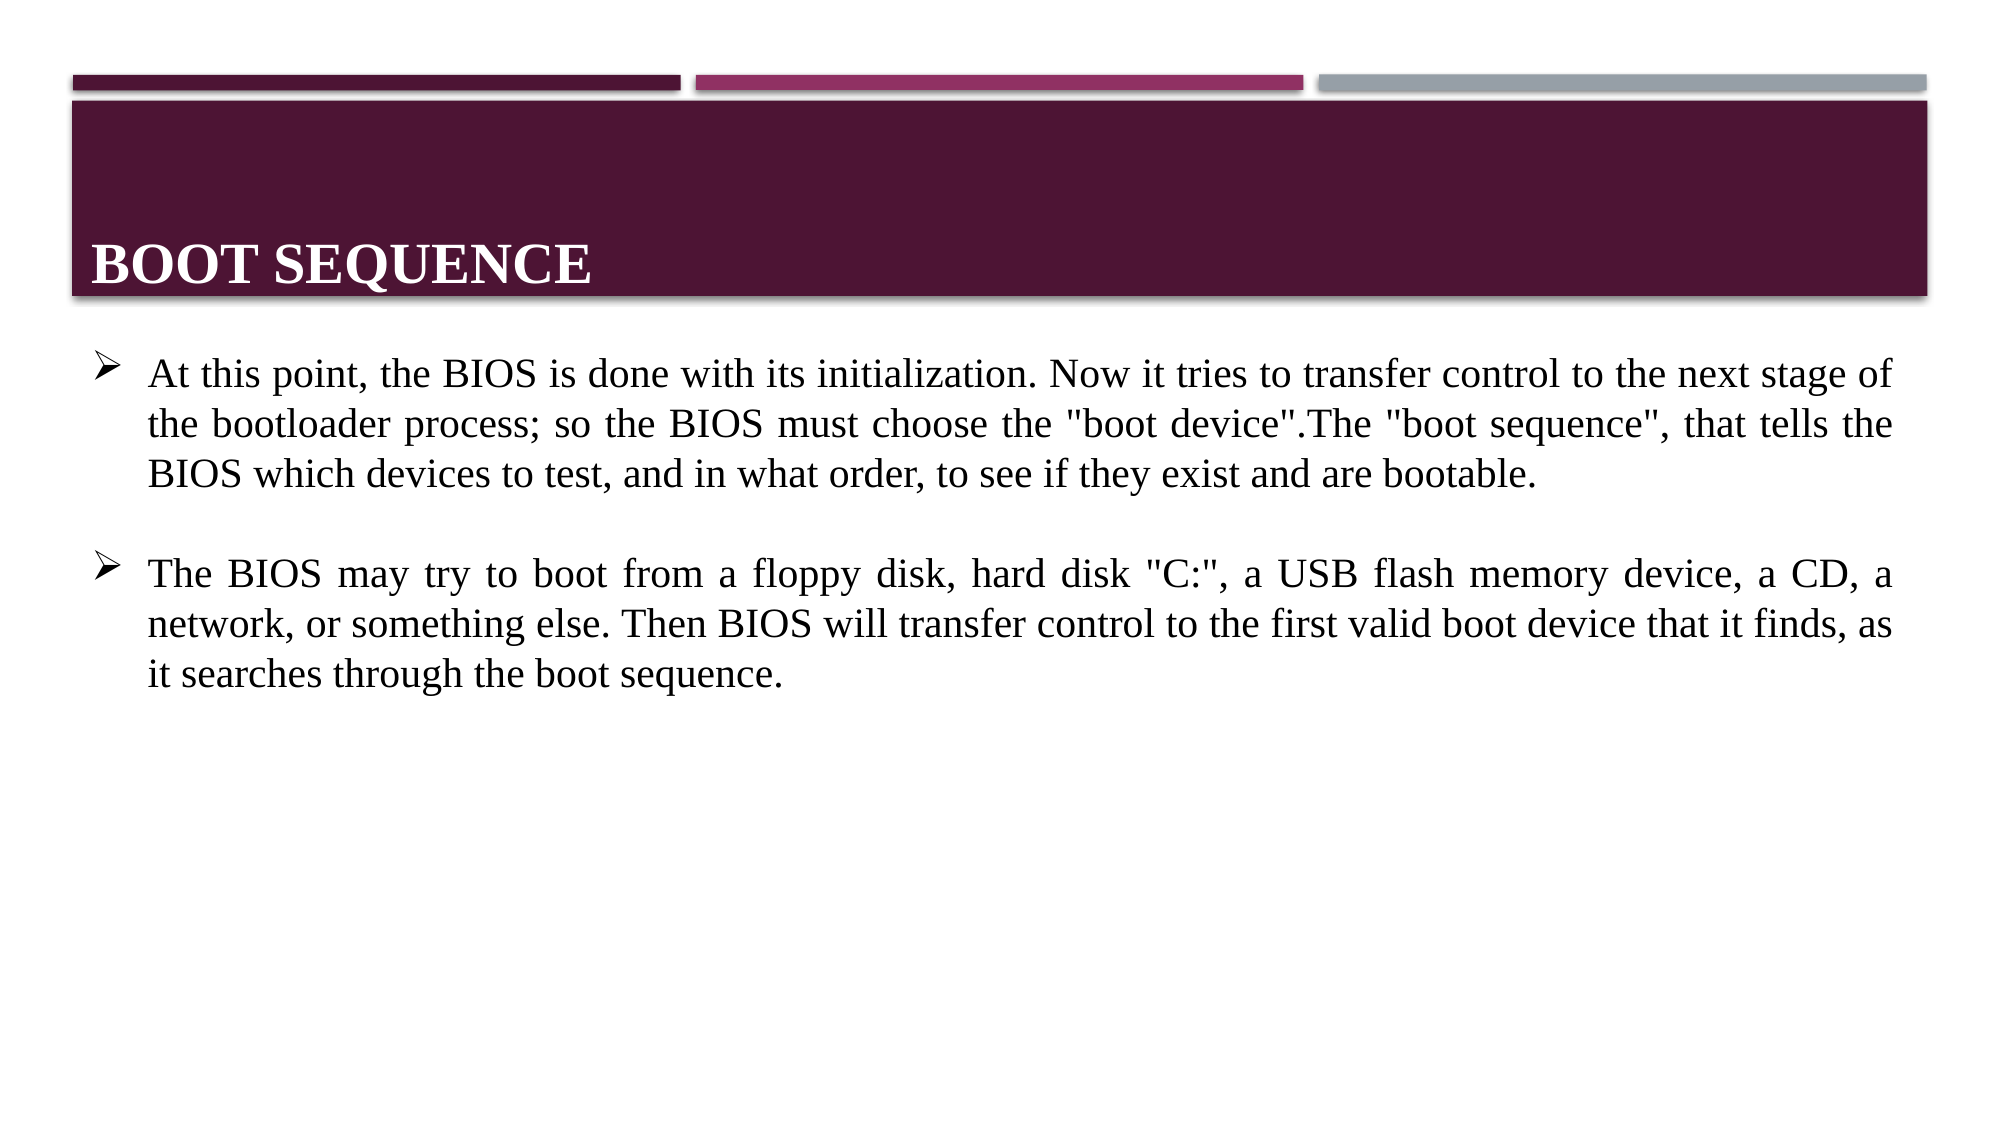

# Boot sequence
At this point, the BIOS is done with its initialization. Now it tries to transfer control to the next stage of the bootloader process; so the BIOS must choose the "boot device".The "boot sequence", that tells the BIOS which devices to test, and in what order, to see if they exist and are bootable.

The BIOS may try to boot from a floppy disk, hard disk "C:", a USB flash memory device, a CD, a network, or something else. Then BIOS will transfer control to the first valid boot device that it finds, as it searches through the boot sequence.